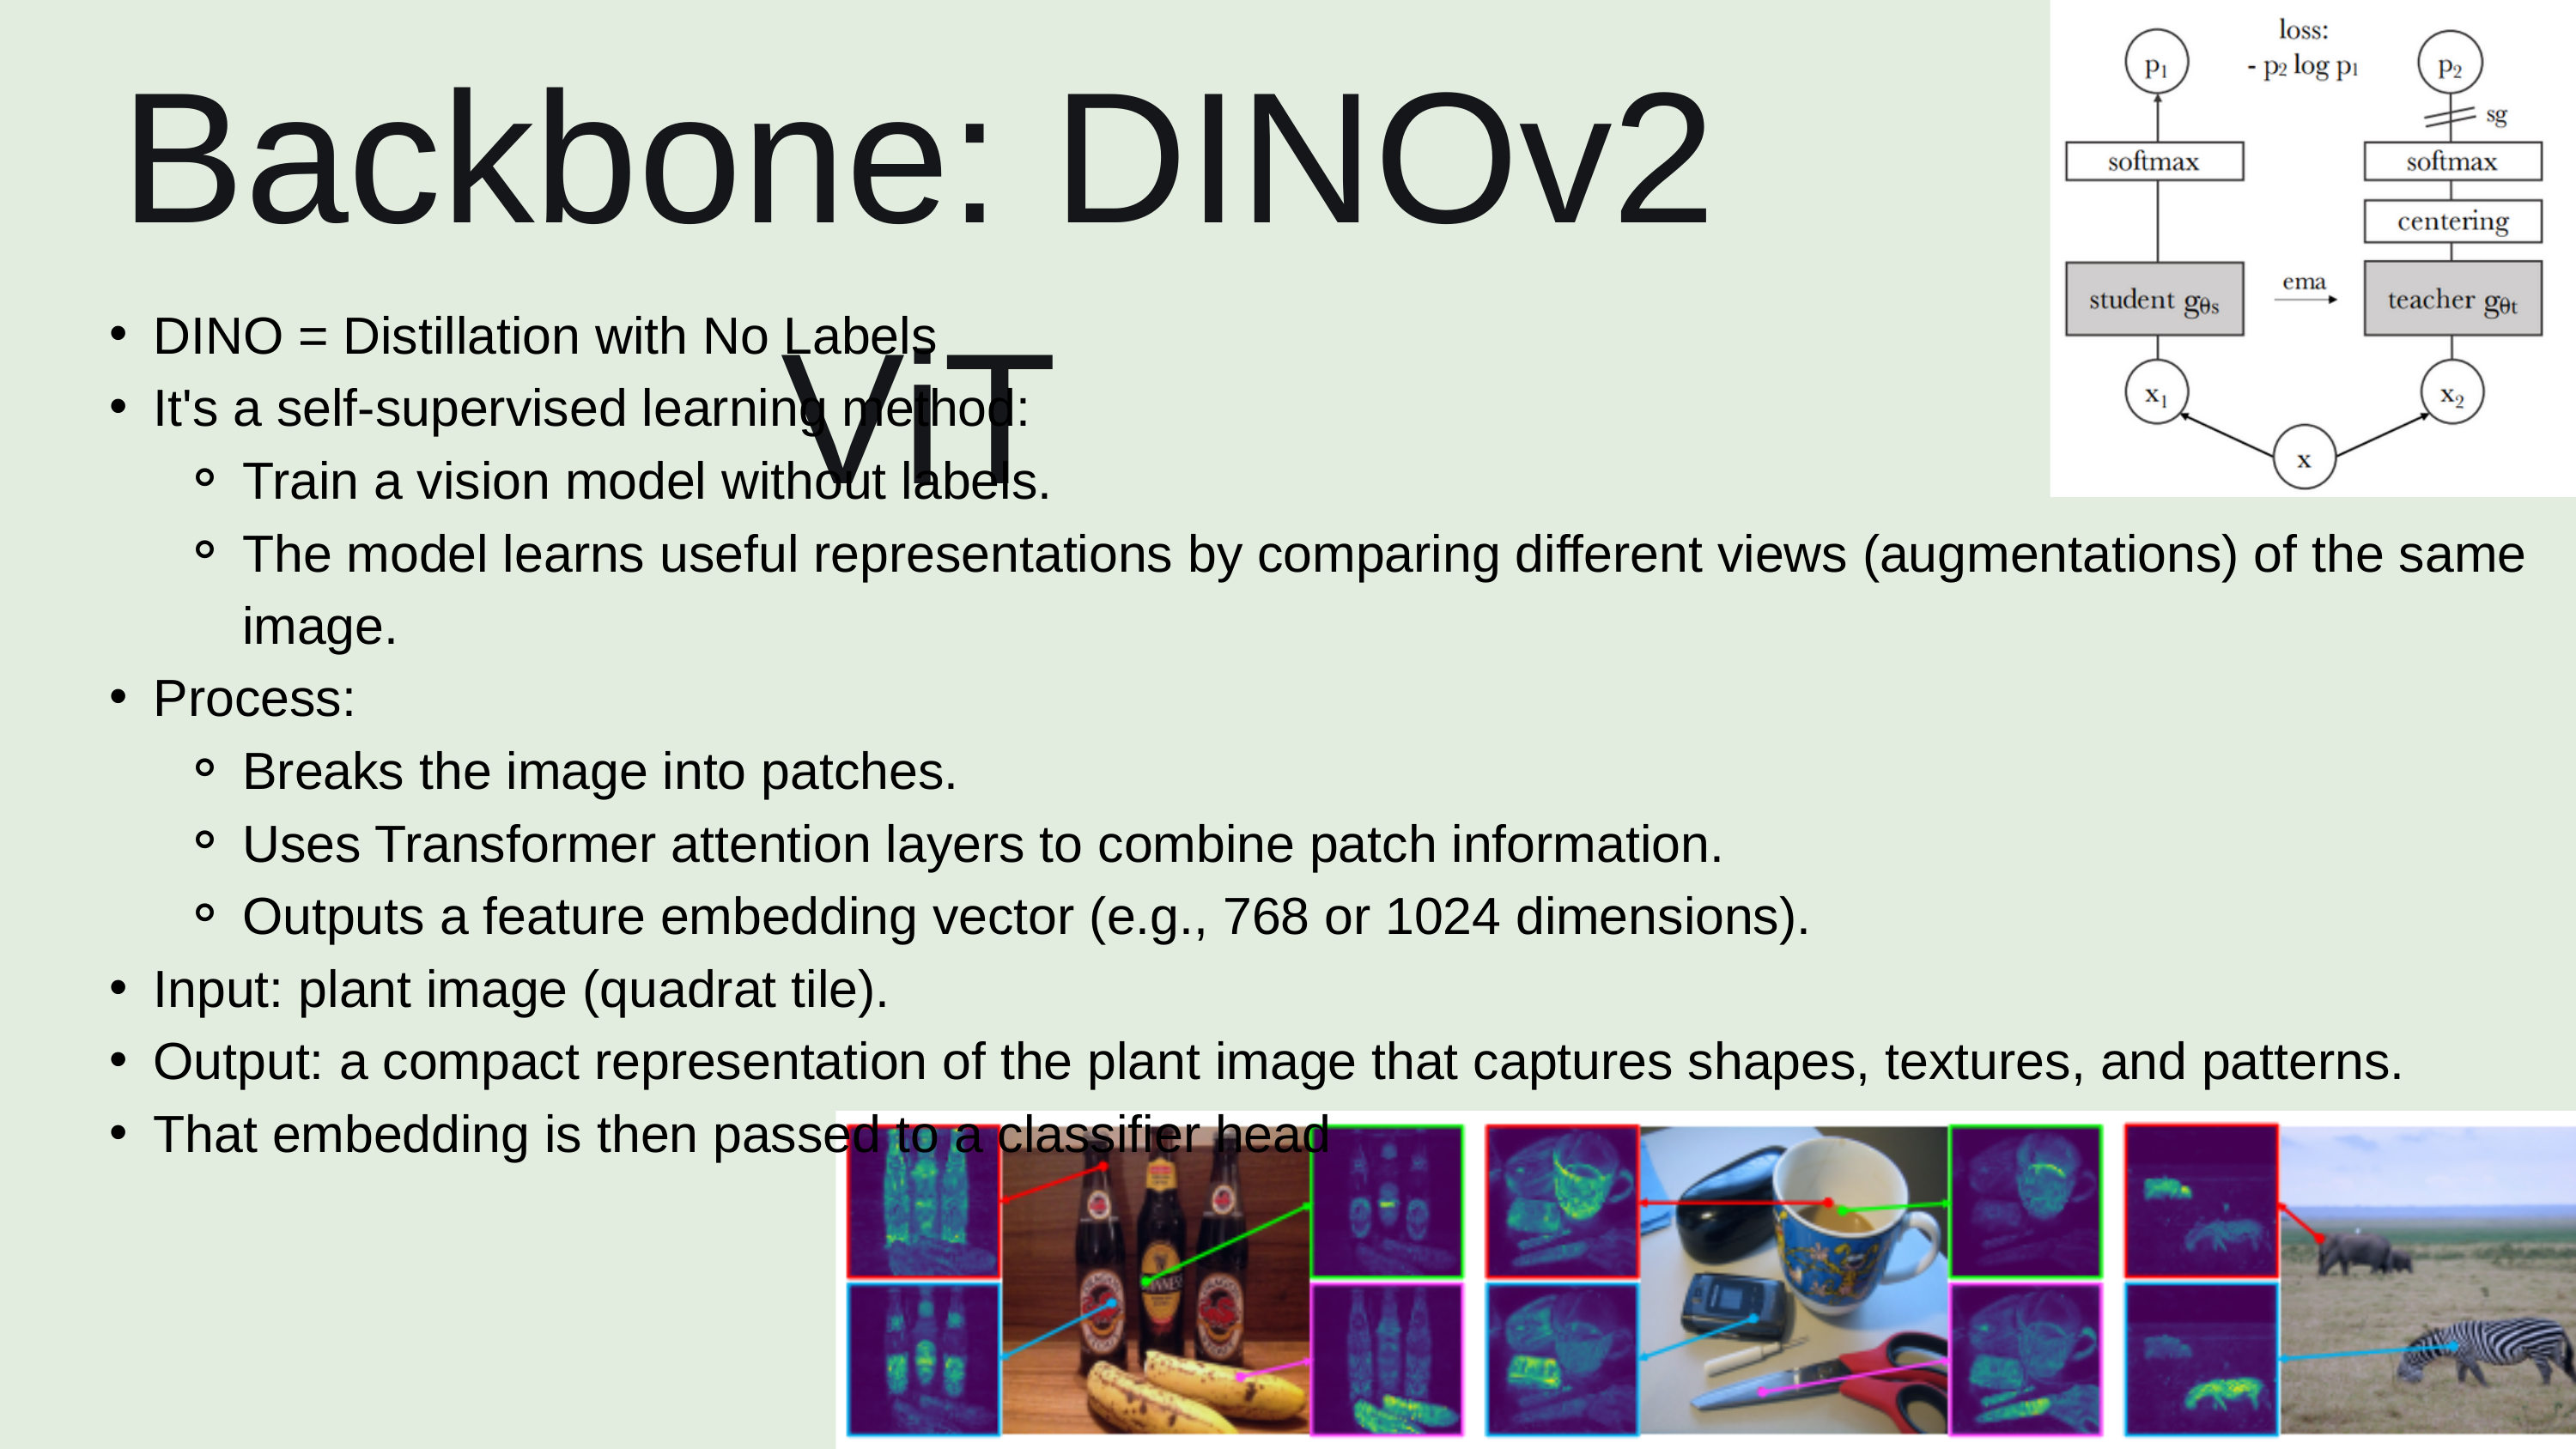

Backbone: DINOv2 ViT
DINO = Distillation with No Labels
It's a self-supervised learning method:
Train a vision model without labels.
The model learns useful representations by comparing different views (augmentations) of the same image.
Process:
Breaks the image into patches.
Uses Transformer attention layers to combine patch information.
Outputs a feature embedding vector (e.g., 768 or 1024 dimensions).
Input: plant image (quadrat tile).
Output: a compact representation of the plant image that captures shapes, textures, and patterns.
That embedding is then passed to a classifier head